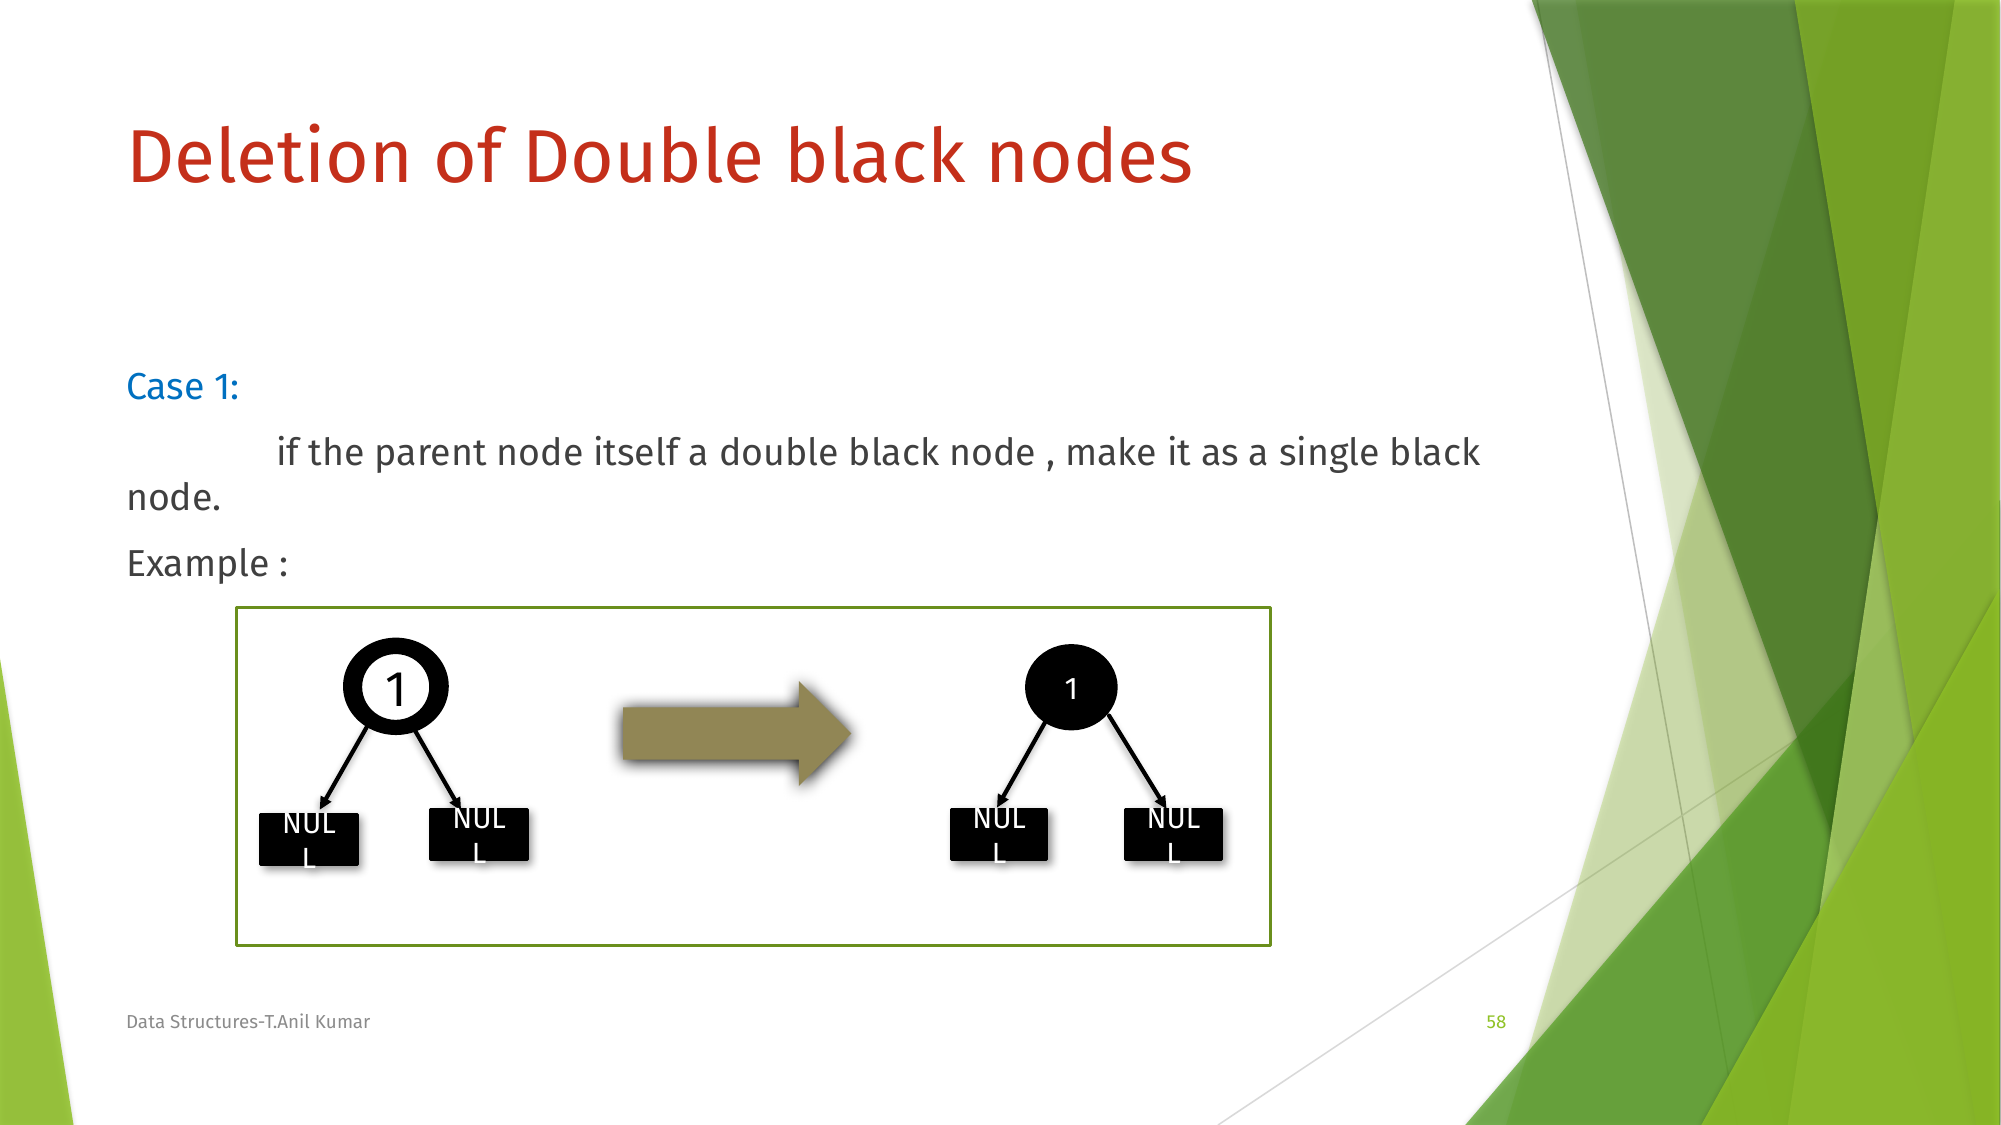

# Deletion of Double black nodes
Case 1:
	if the parent node itself a double black node , make it as a single black node.
Example :

1
1

NULL
NULL
NULL
NULL
Data Structures-T.Anil Kumar
58